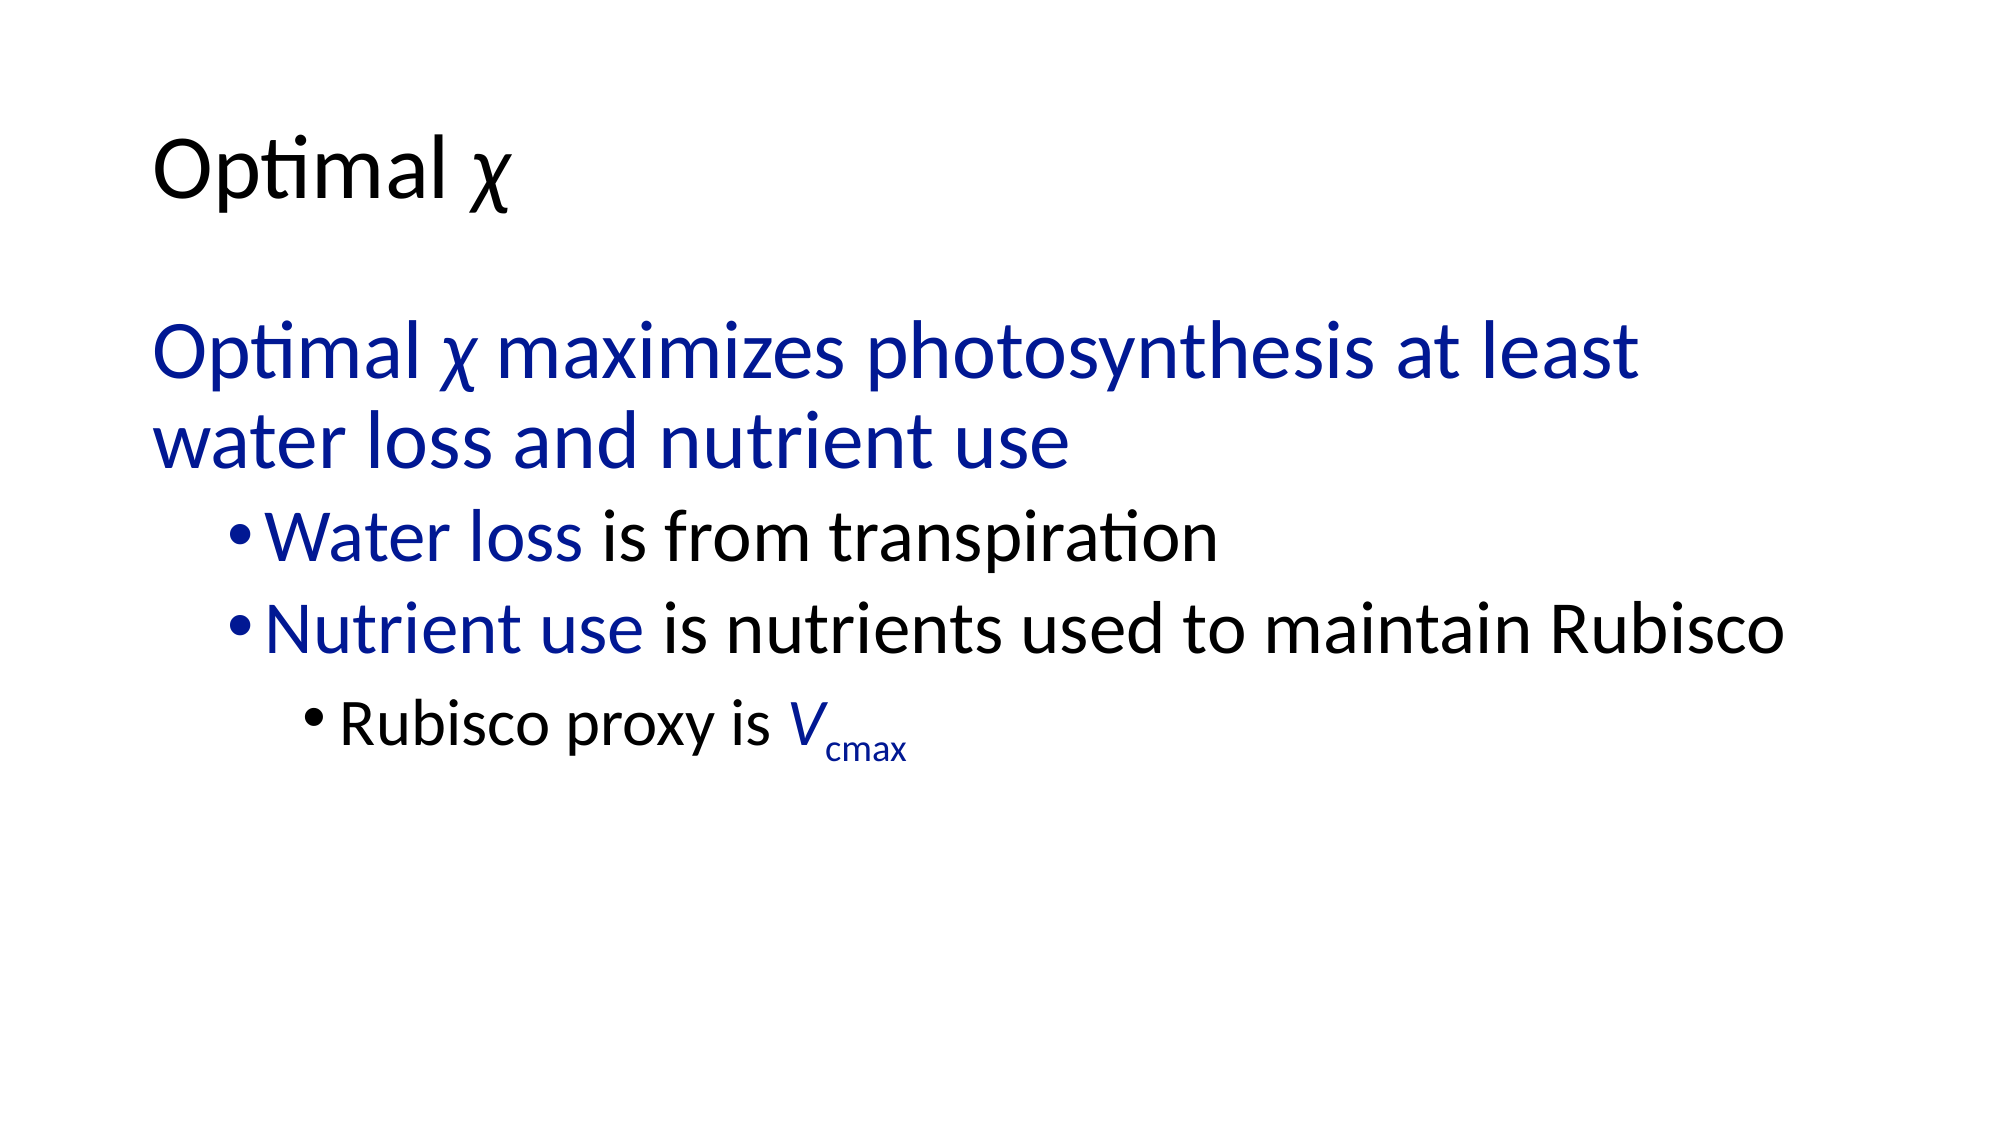

# Optimal χ
Optimal χ maximizes photosynthesis at least water loss and nutrient use
Water loss is from transpiration
Nutrient use is nutrients used to maintain Rubisco
Rubisco proxy is Vcmax